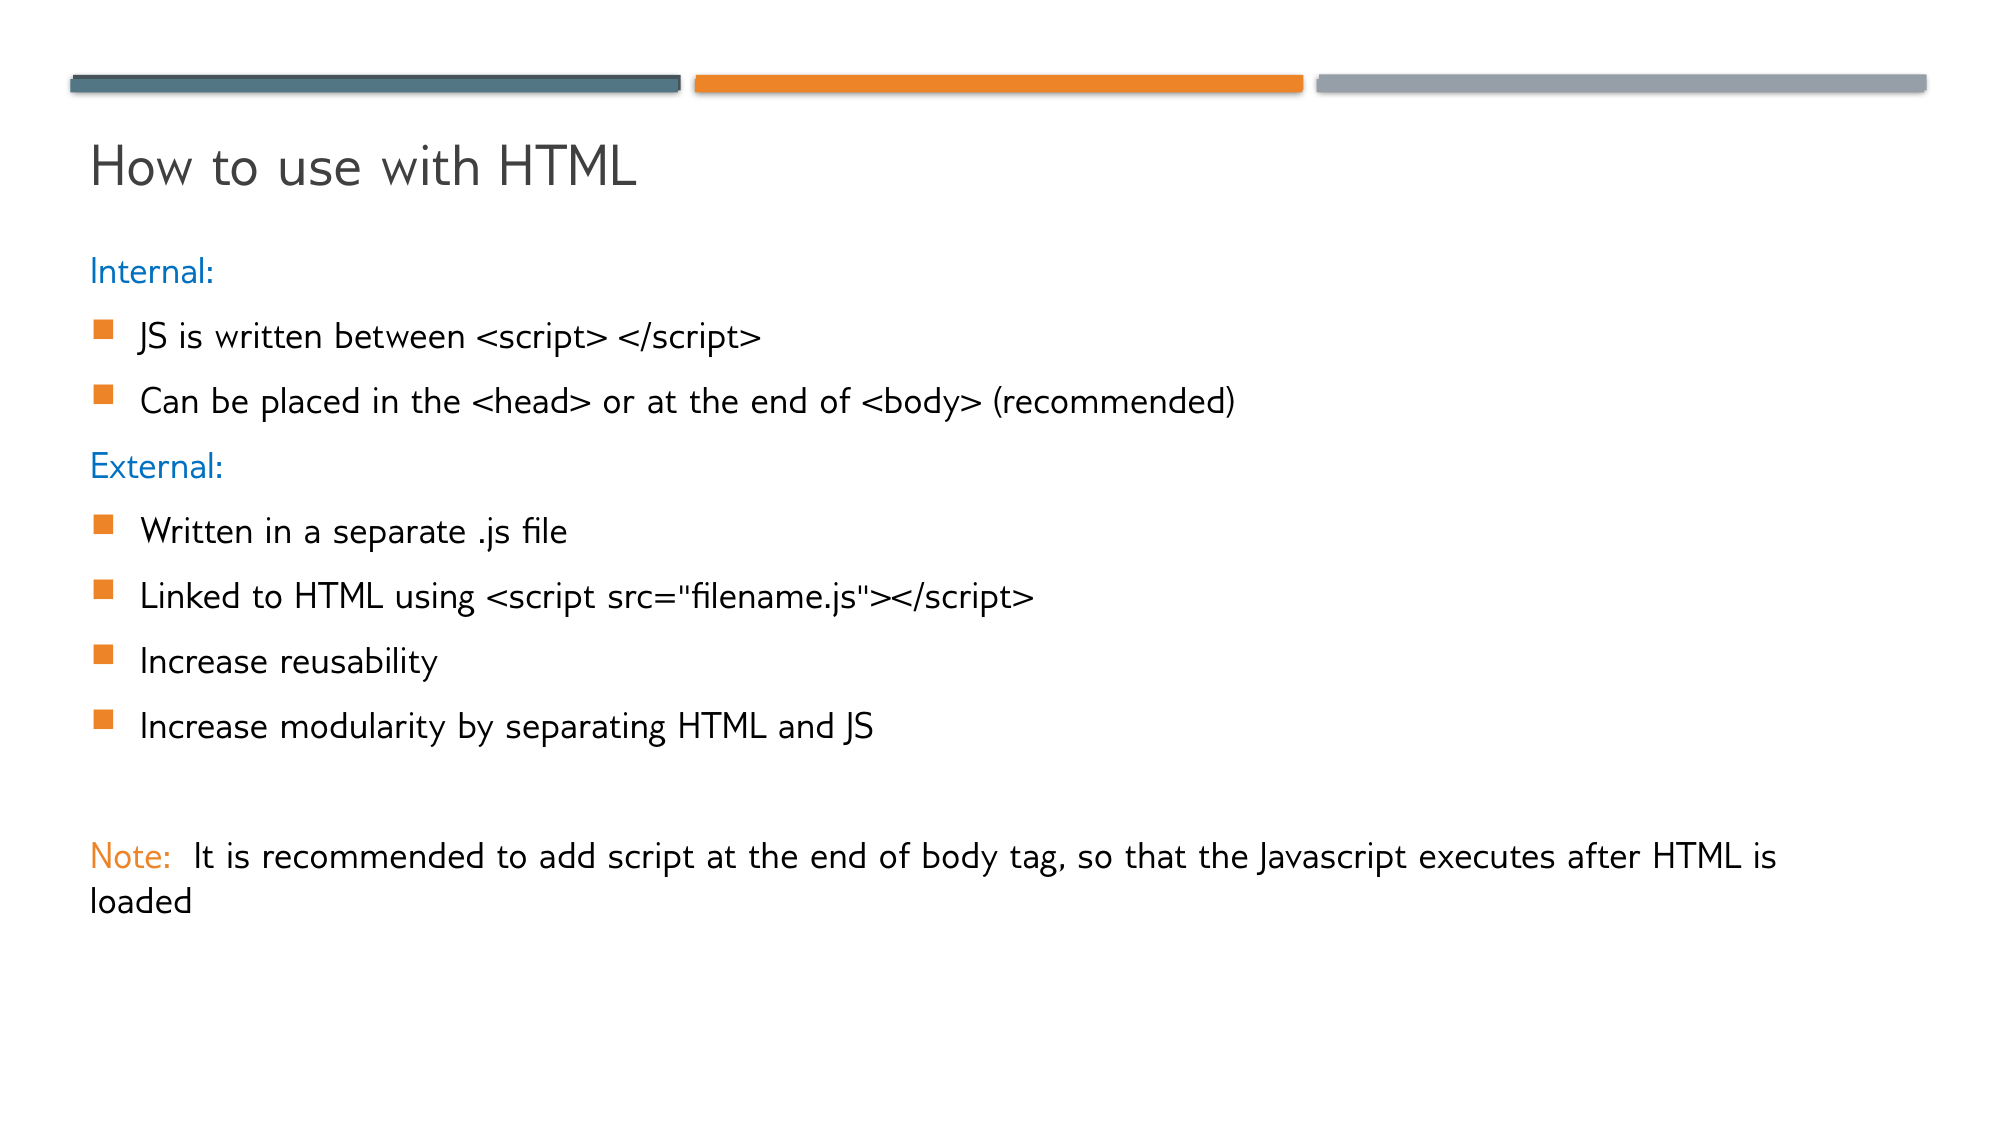

# How to use with HTML
Internal:
JS is written between <script> </script>
Can be placed in the <head> or at the end of <body> (recommended)
External:
Written in a separate .js file
Linked to HTML using <script src="filename.js"></script>
Increase reusability
Increase modularity by separating HTML and JS

Note:  It is recommended to add script at the end of body tag, so that the Javascript executes after HTML is loaded